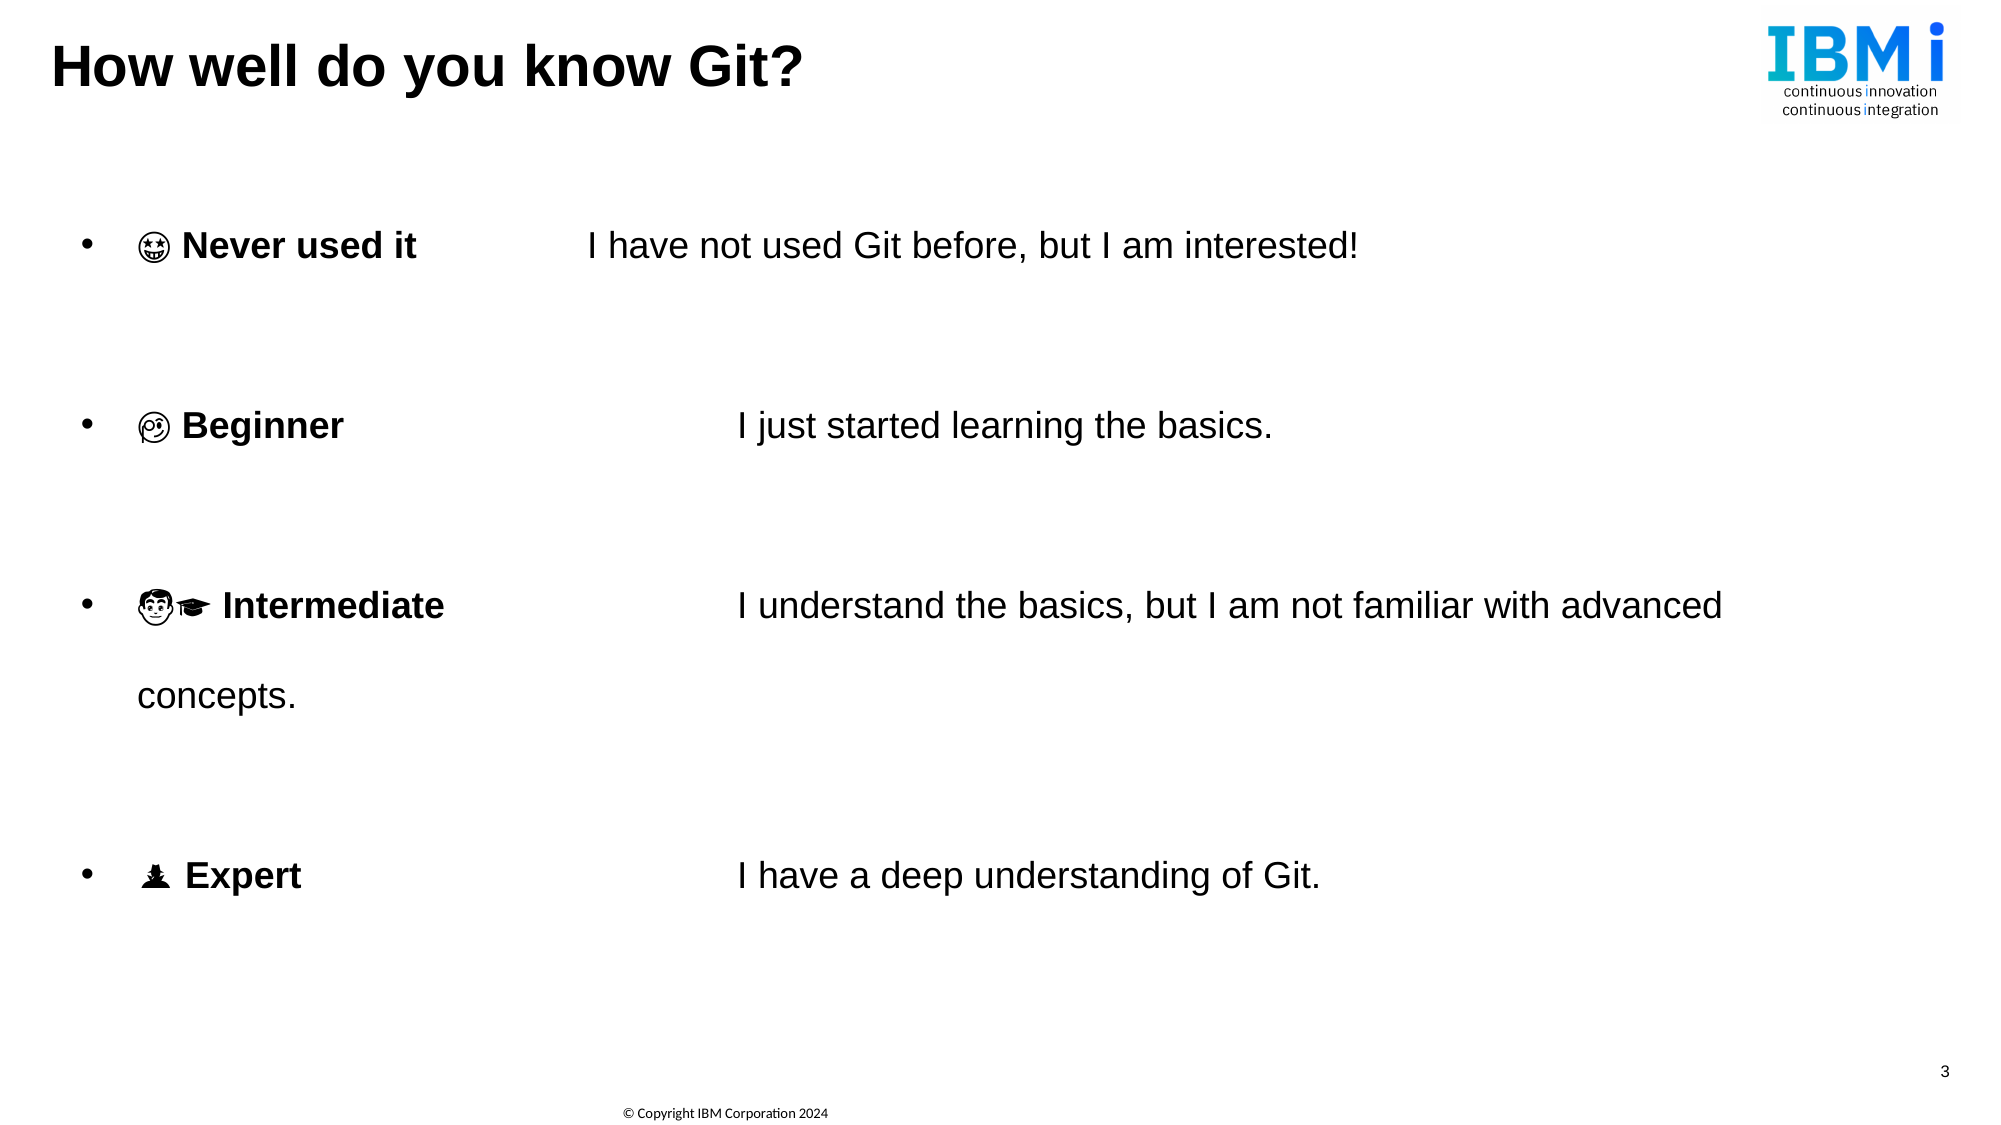

How well do you know Git?

🤩 Never used it		I have not used Git before, but I am interested!

🧐 Beginner 			I just started learning the basics.

👨‍🎓 Intermediate		I understand the basics, but I am not familiar with advanced concepts.

🕵️ Expert			I have a deep understanding of Git.

3